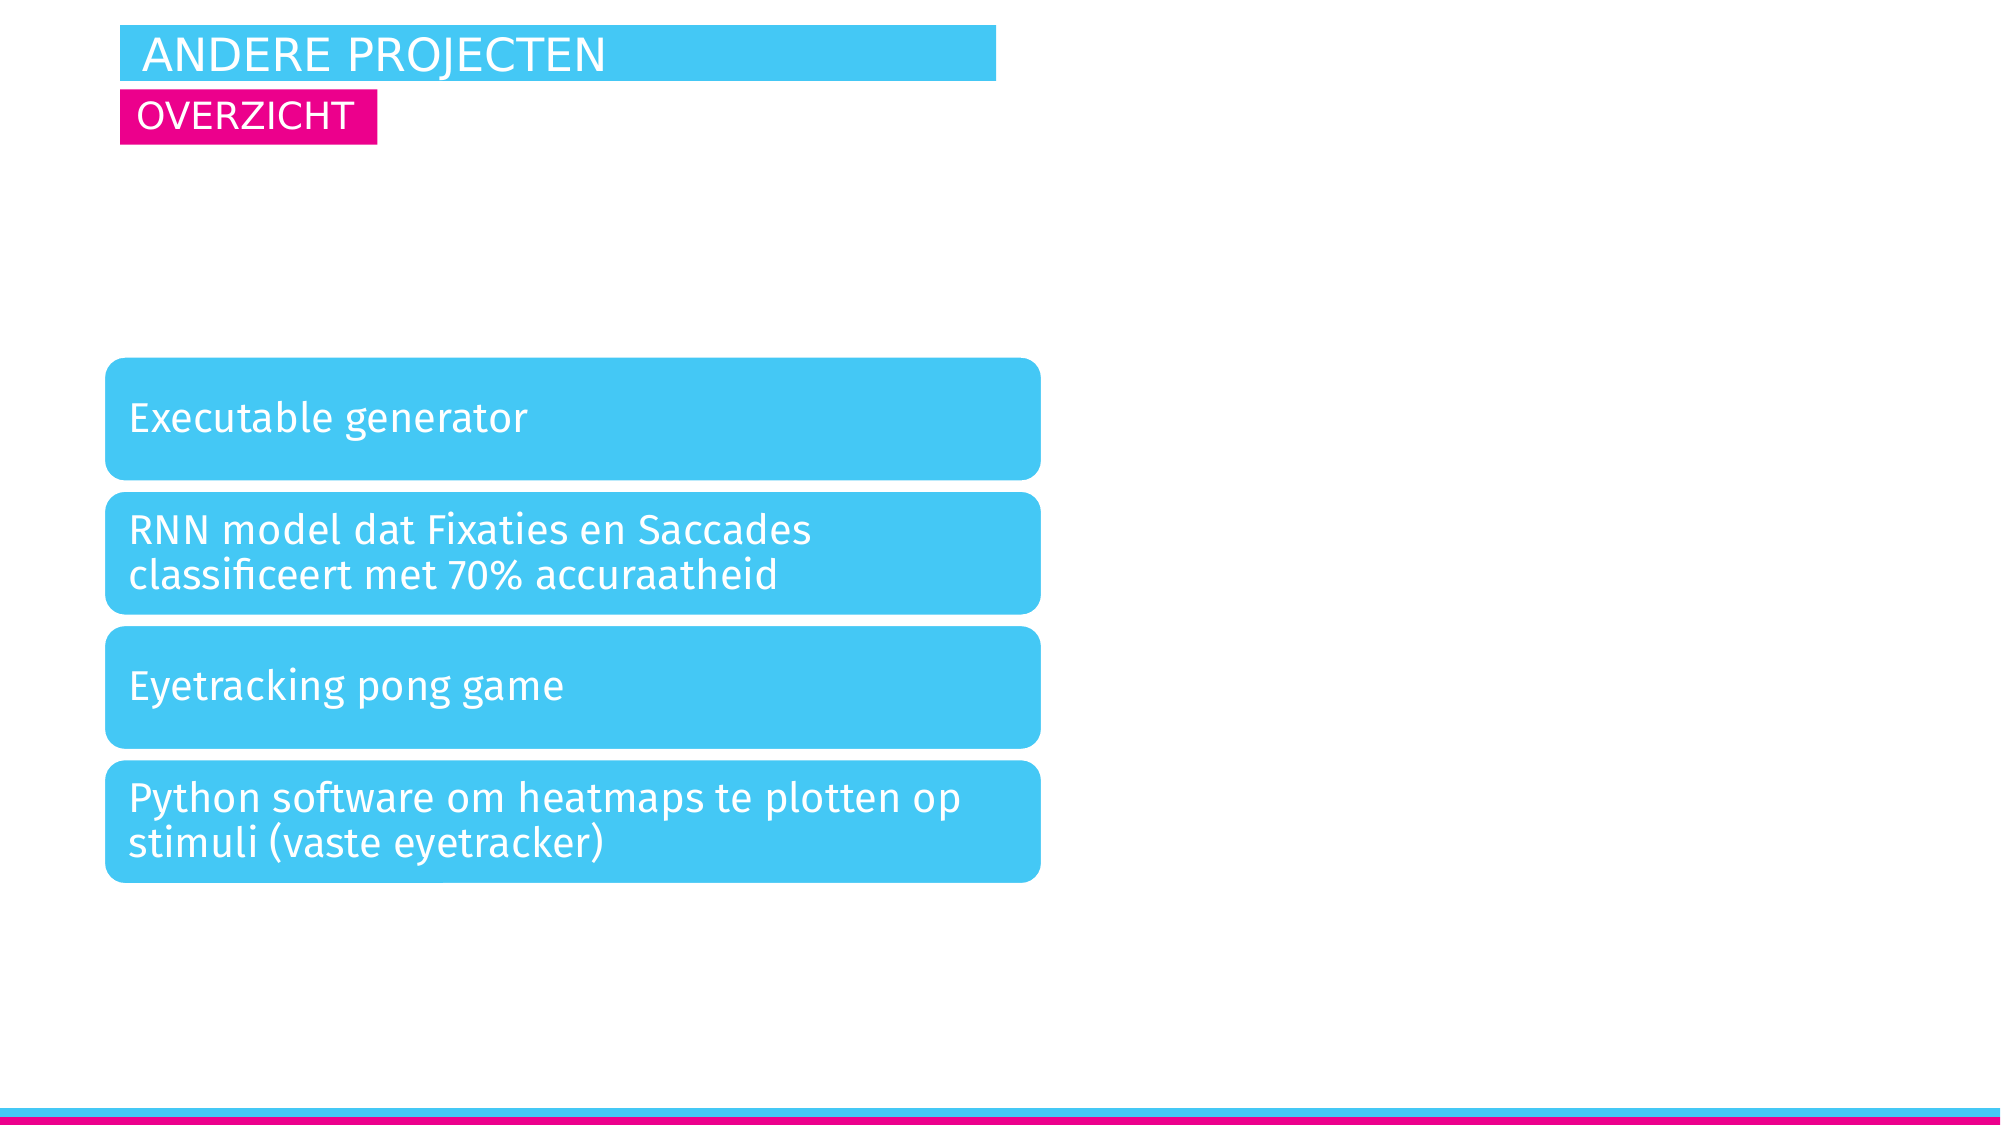

# Andere projecten
overzicht

Executable generator
RNN model dat Fixaties en Saccades classificeert met 70% accuraatheid
Eyetracking pong game
Python software om heatmaps te plotten op stimuli (vaste eyetracker)